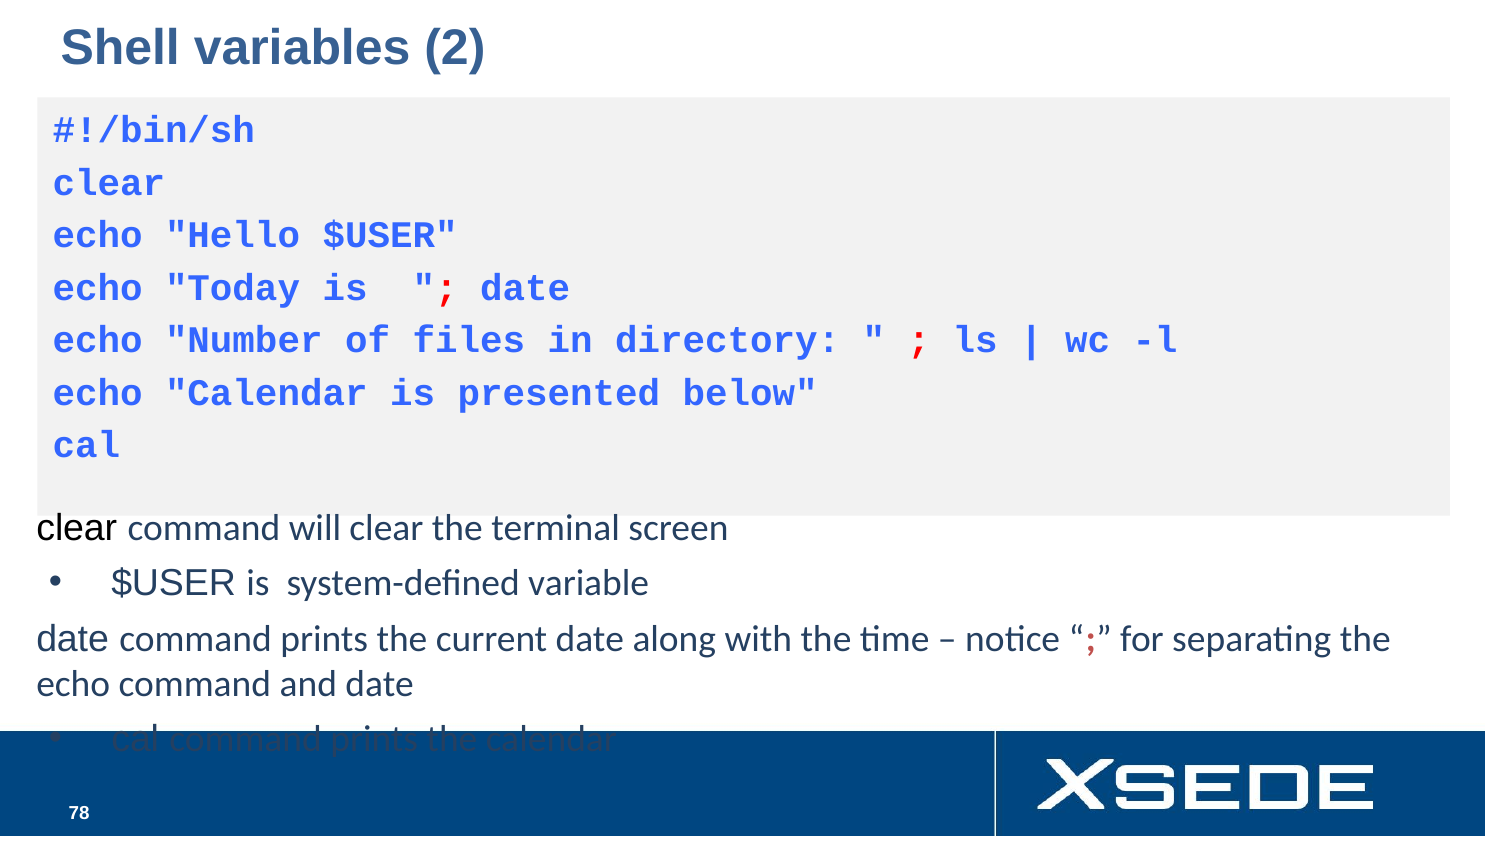

# Shell variables (2)
#!/bin/sh
clear
echo "Hello $USER"
echo "Today is  "; date
echo "Number of files in directory: " ; ls | wc -l
echo "Calendar is presented below"
cal

clear command will clear the terminal screen
$USER is  system-defined variable
date command prints the current date along with the time – notice “;” for separating the echo command and date
cal command prints the calendar

78